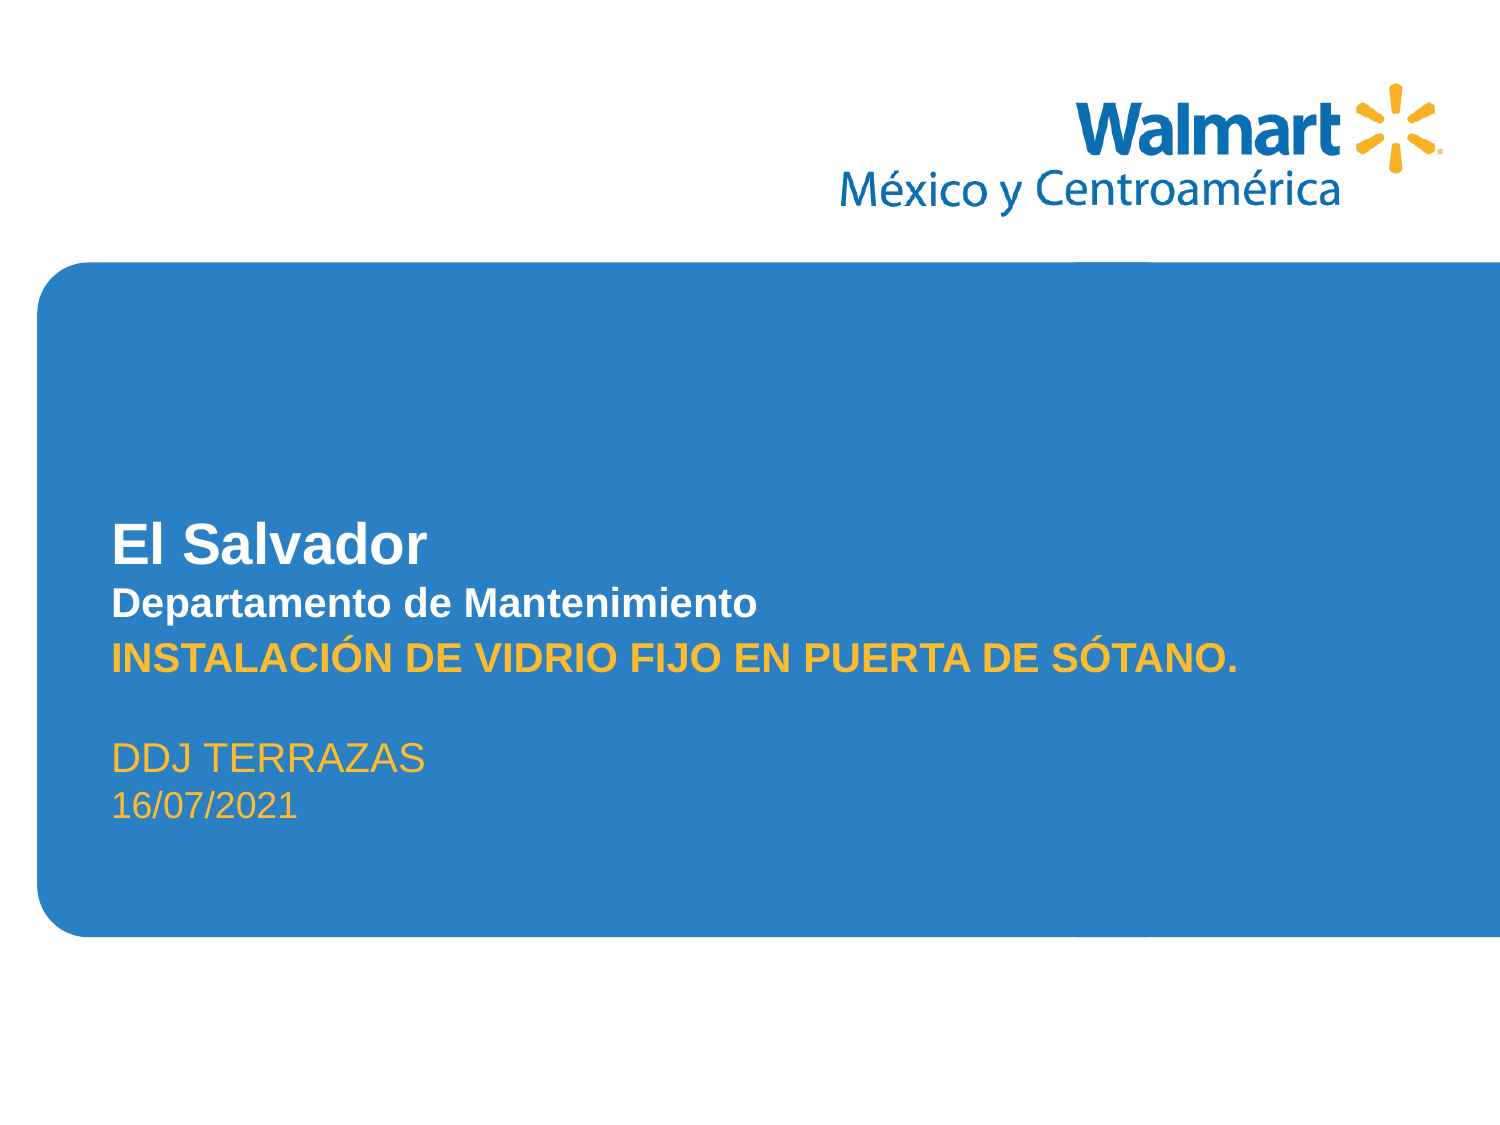

INSTALACIÓN DE VIDRIO FIJO EN PUERTA DE SÓTANO.

DDJ TERRAZAS
16/07/2021

# El Salvador Departamento de Mantenimiento